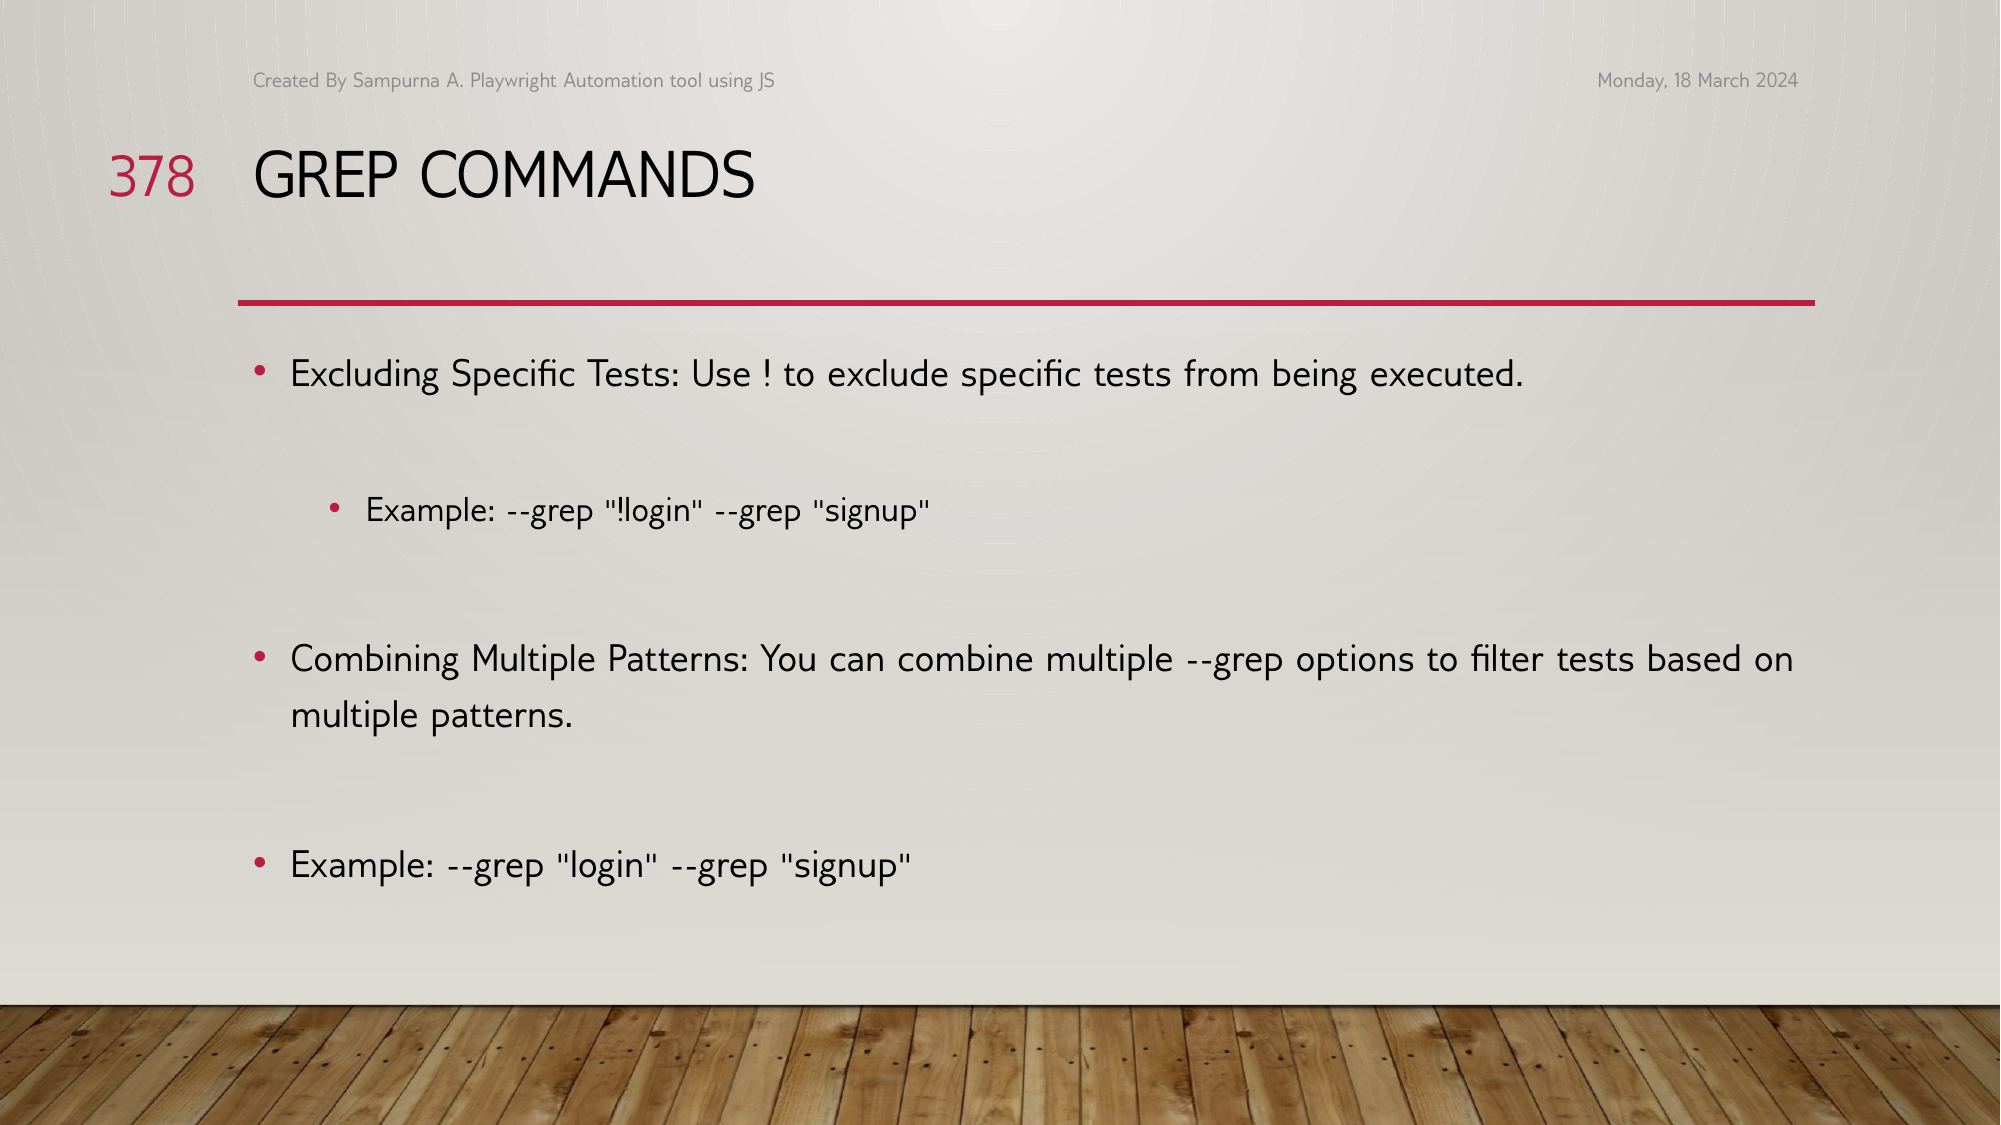

Created By Sampurna A. Playwright Automation tool using JS
Monday, 18 March 2024
378
# Grep commands
Excluding Specific Tests: Use ! to exclude specific tests from being executed.

Example: --grep "!login" --grep "signup"

Combining Multiple Patterns: You can combine multiple --grep options to filter tests based on multiple patterns.

Example: --grep "login" --grep "signup"